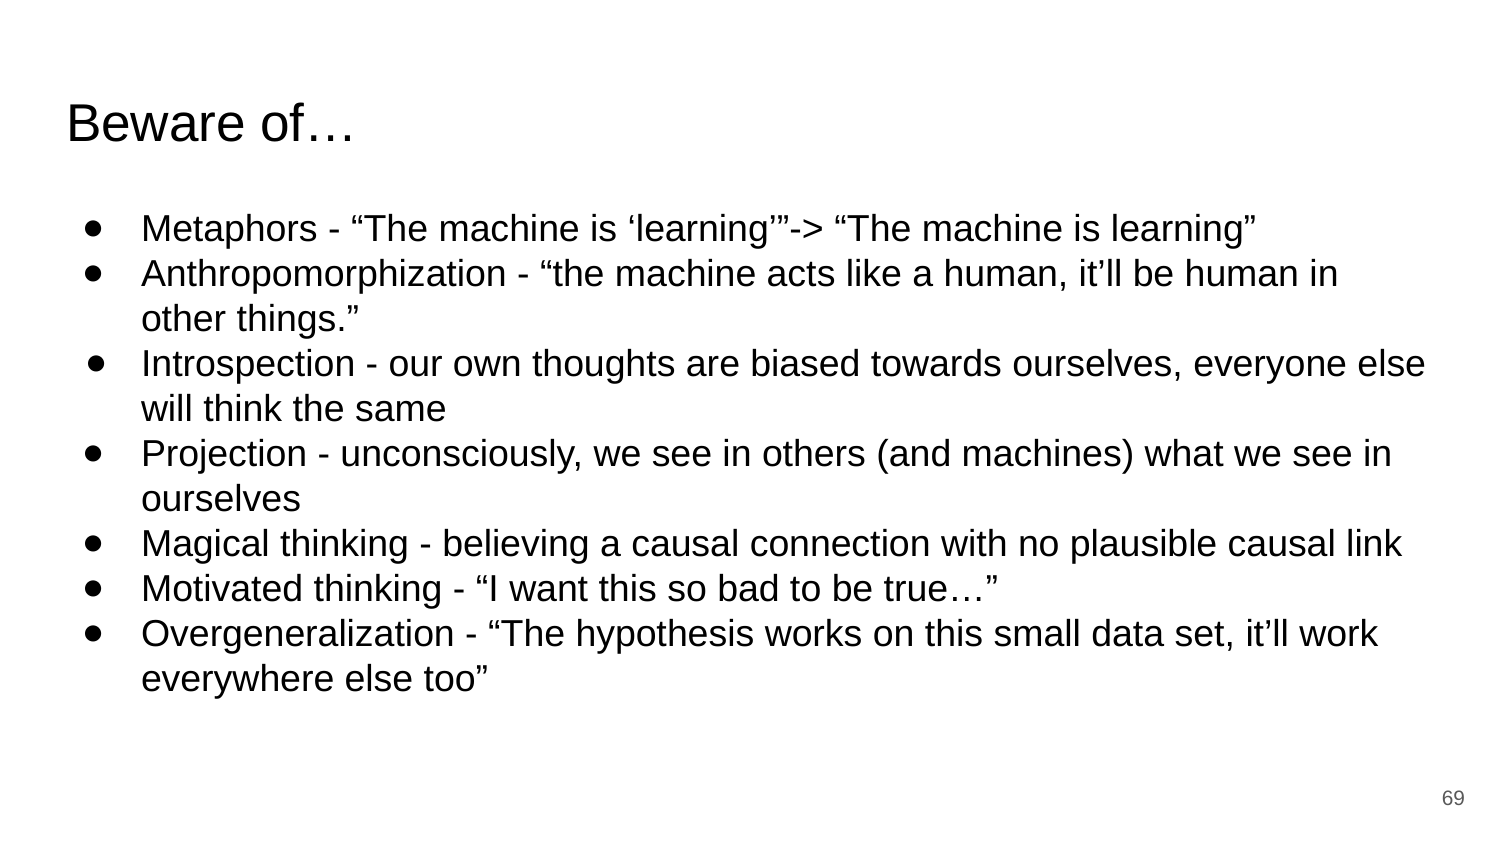

# Beware of…
Metaphors - “The machine is ‘learning’”-> “The machine is learning”
Anthropomorphization - “the machine acts like a human, it’ll be human in other things.”
Introspection - our own thoughts are biased towards ourselves, everyone else will think the same
Projection - unconsciously, we see in others (and machines) what we see in ourselves
Magical thinking - believing a causal connection with no plausible causal link
Motivated thinking - “I want this so bad to be true…”
Overgeneralization - “The hypothesis works on this small data set, it’ll work everywhere else too”
69